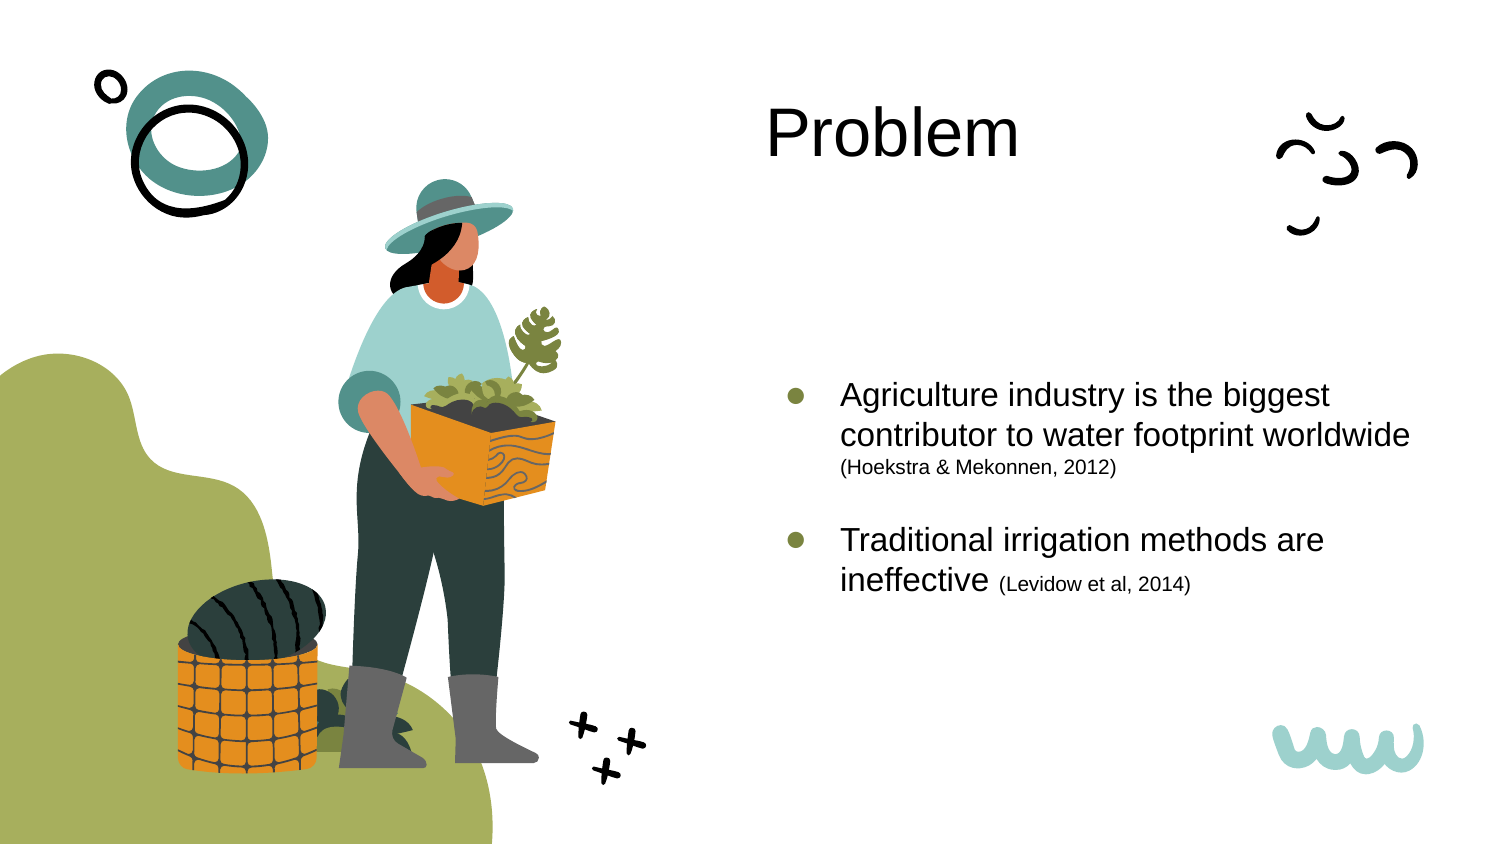

# Problem

Agriculture industry is the biggest contributor to water footprint worldwide (Hoekstra & Mekonnen, 2012)

Traditional irrigation methods are ineffective (Levidow et al, 2014)